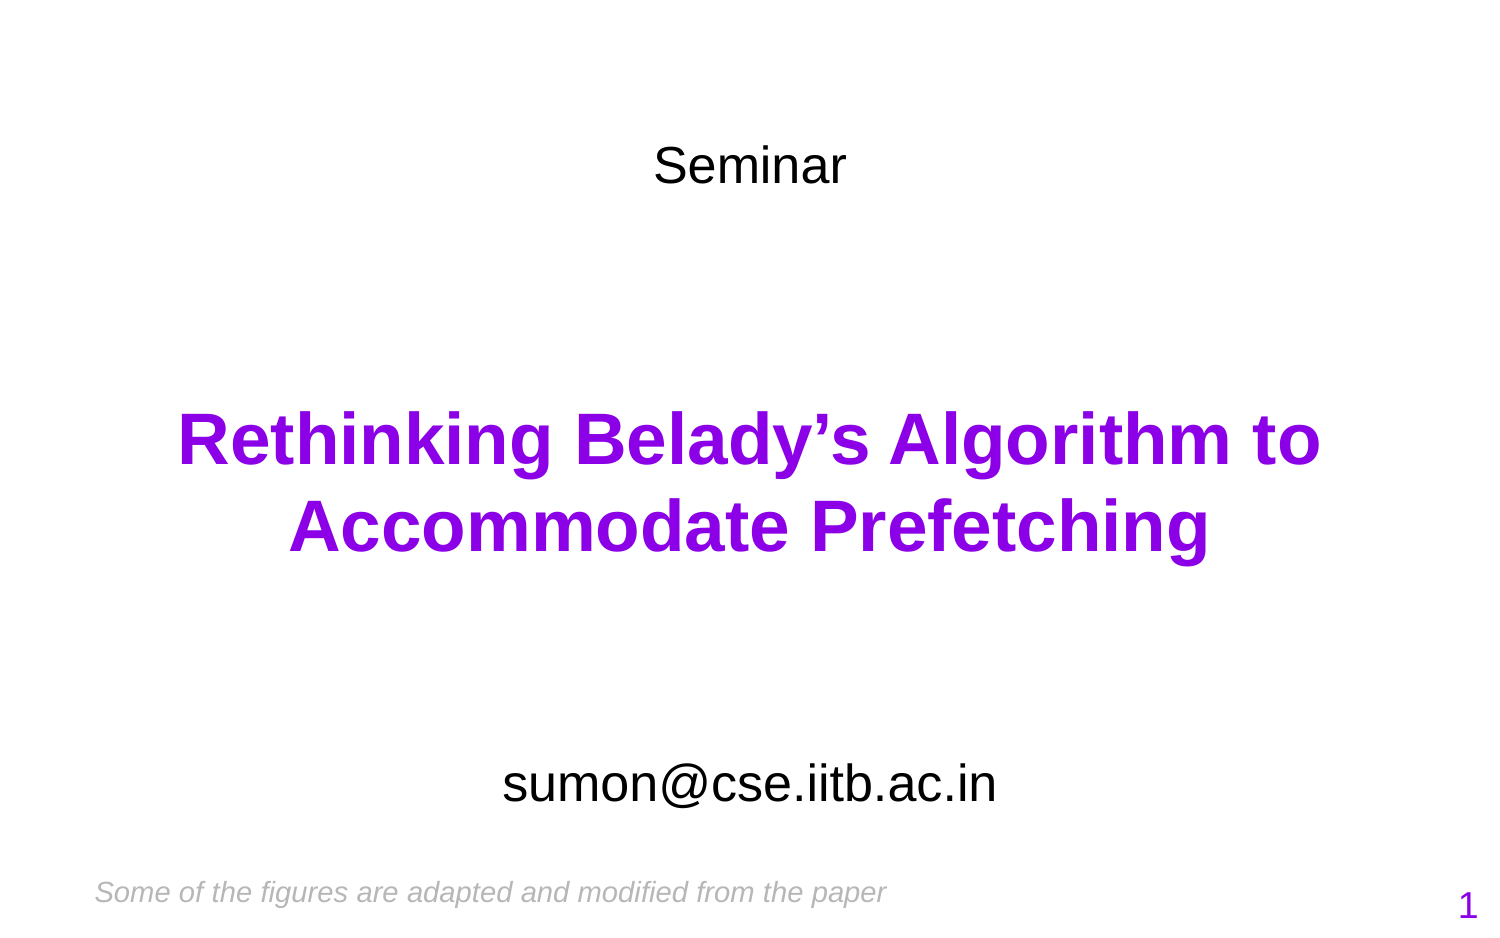

Seminar
Rethinking Belady’s Algorithm to Accommodate Prefetching

sumon@cse.iitb.ac.in
Some of the figures are adapted and modified from the paper
1